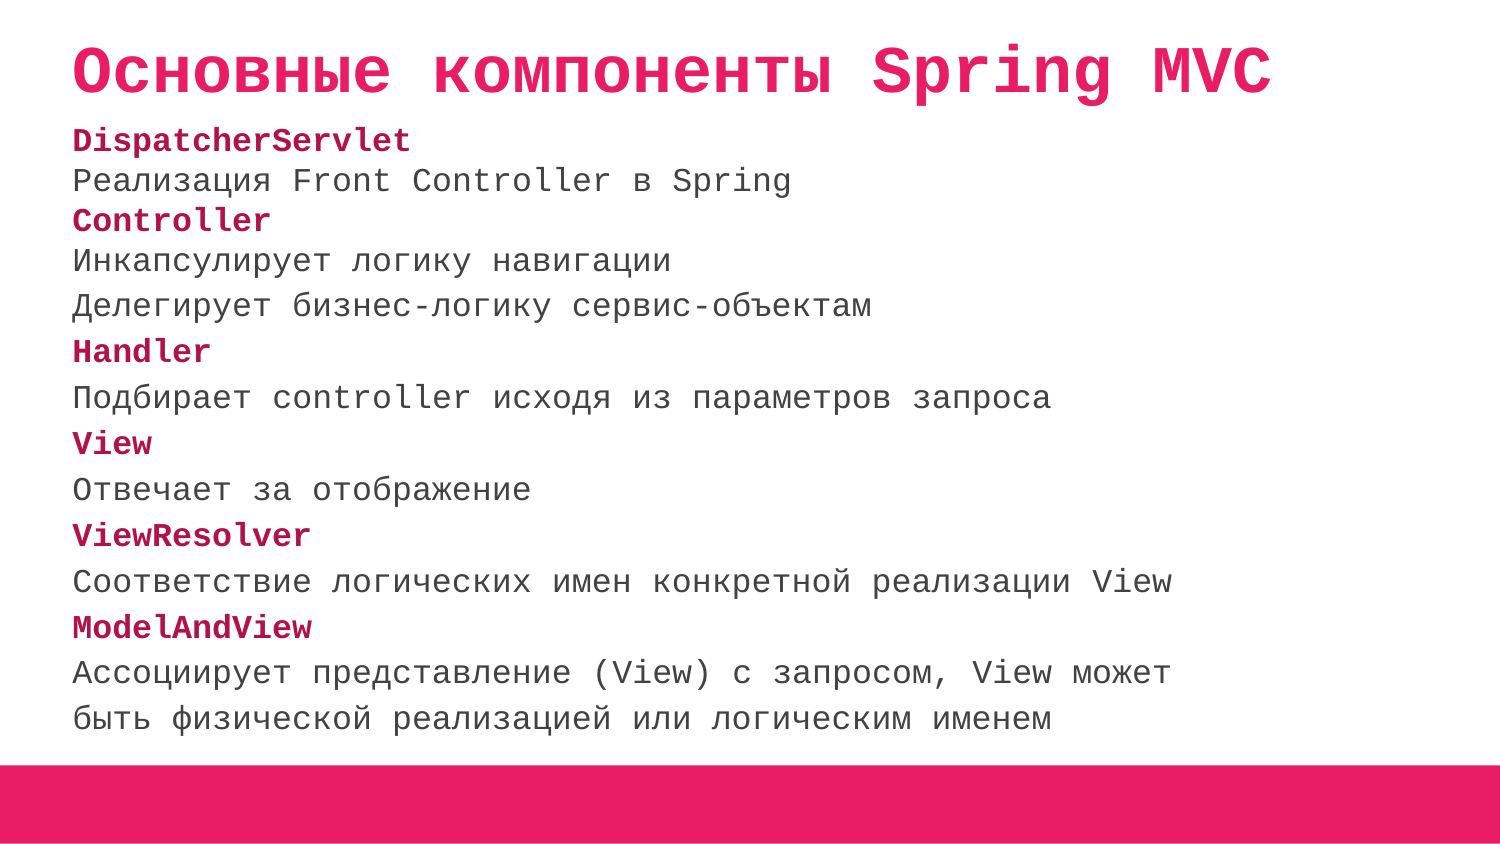

# Основные компоненты Spring MVC
DispatcherServlet
Реализация Front Controller в Spring
Controller
Инкапсулирует логику навигации
Делегирует бизнес-логику сервис-объектам
Handler
Подбирает controller исходя из параметров запроса
View
Отвечает за отображение
ViewResolver
Соответствие логических имен конкретной реализации View
ModelAndView
Ассоциирует представление (View) c запросом, View может быть физической реализацией или логическим именем